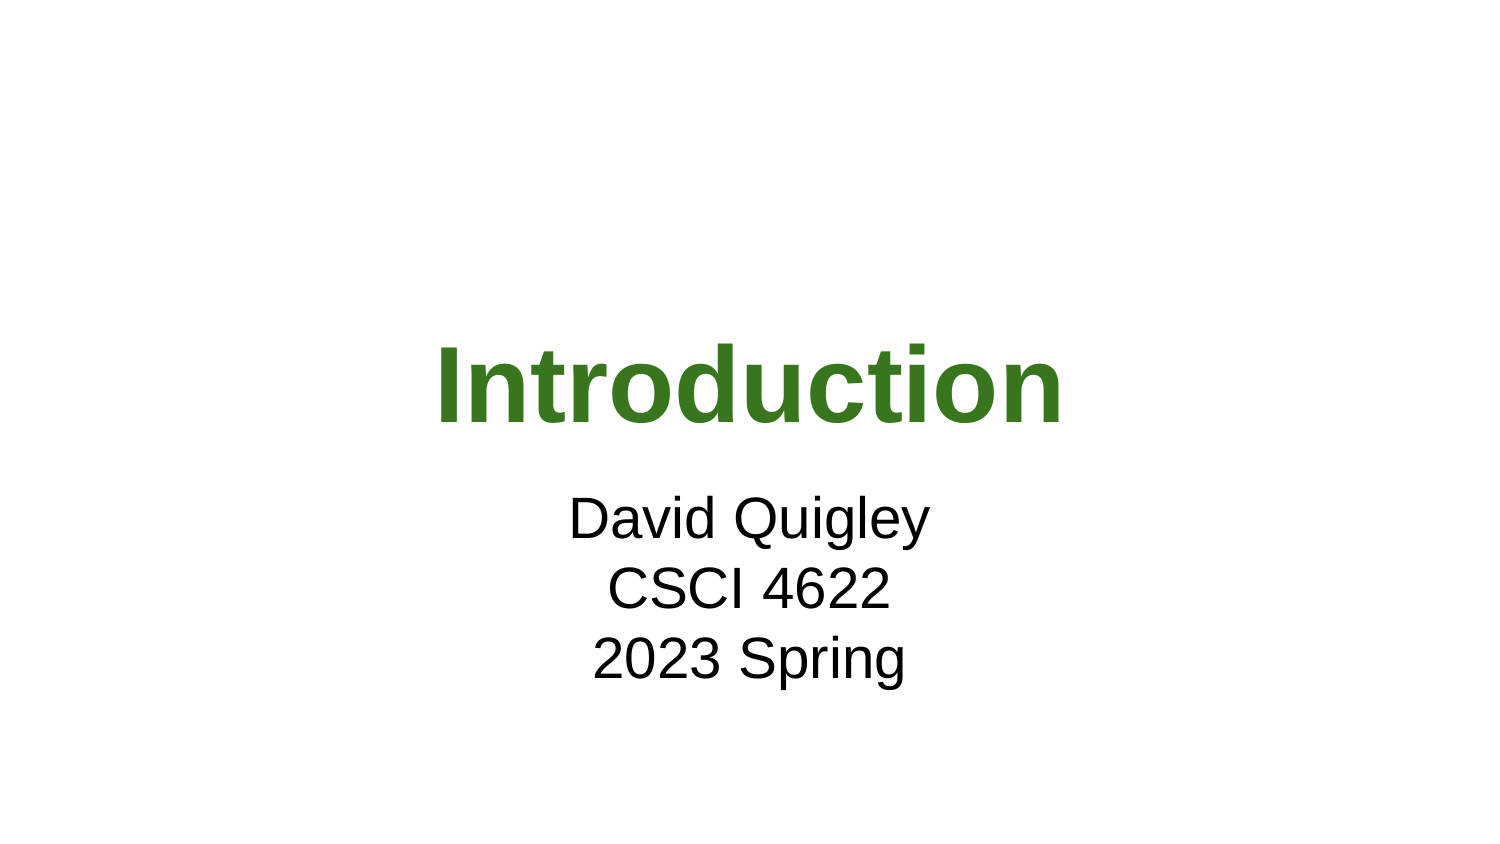

# Introduction
David Quigley
CSCI 4622
2023 Spring